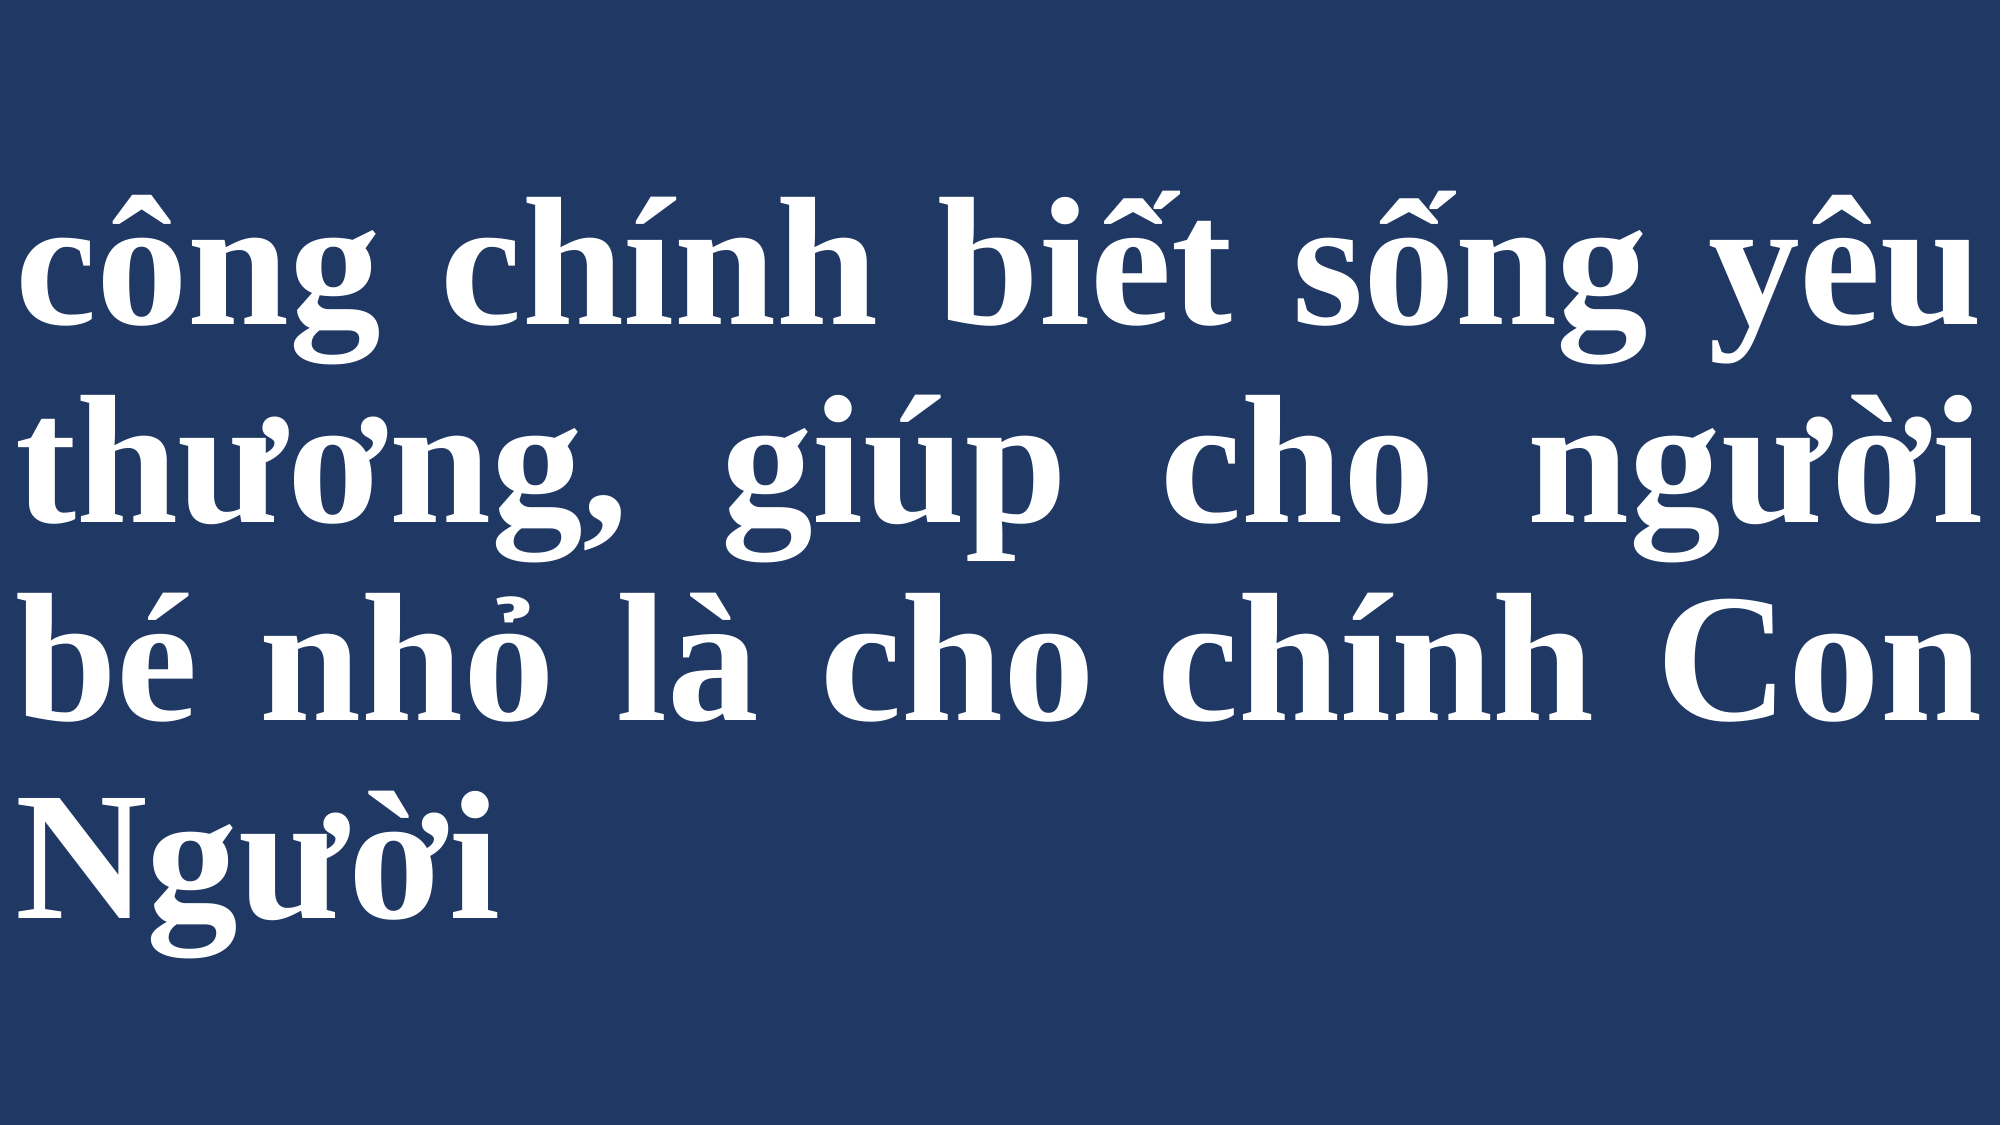

# công chính biết sống yêu thương, giúp cho người bé nhỏ là cho chính Con Người